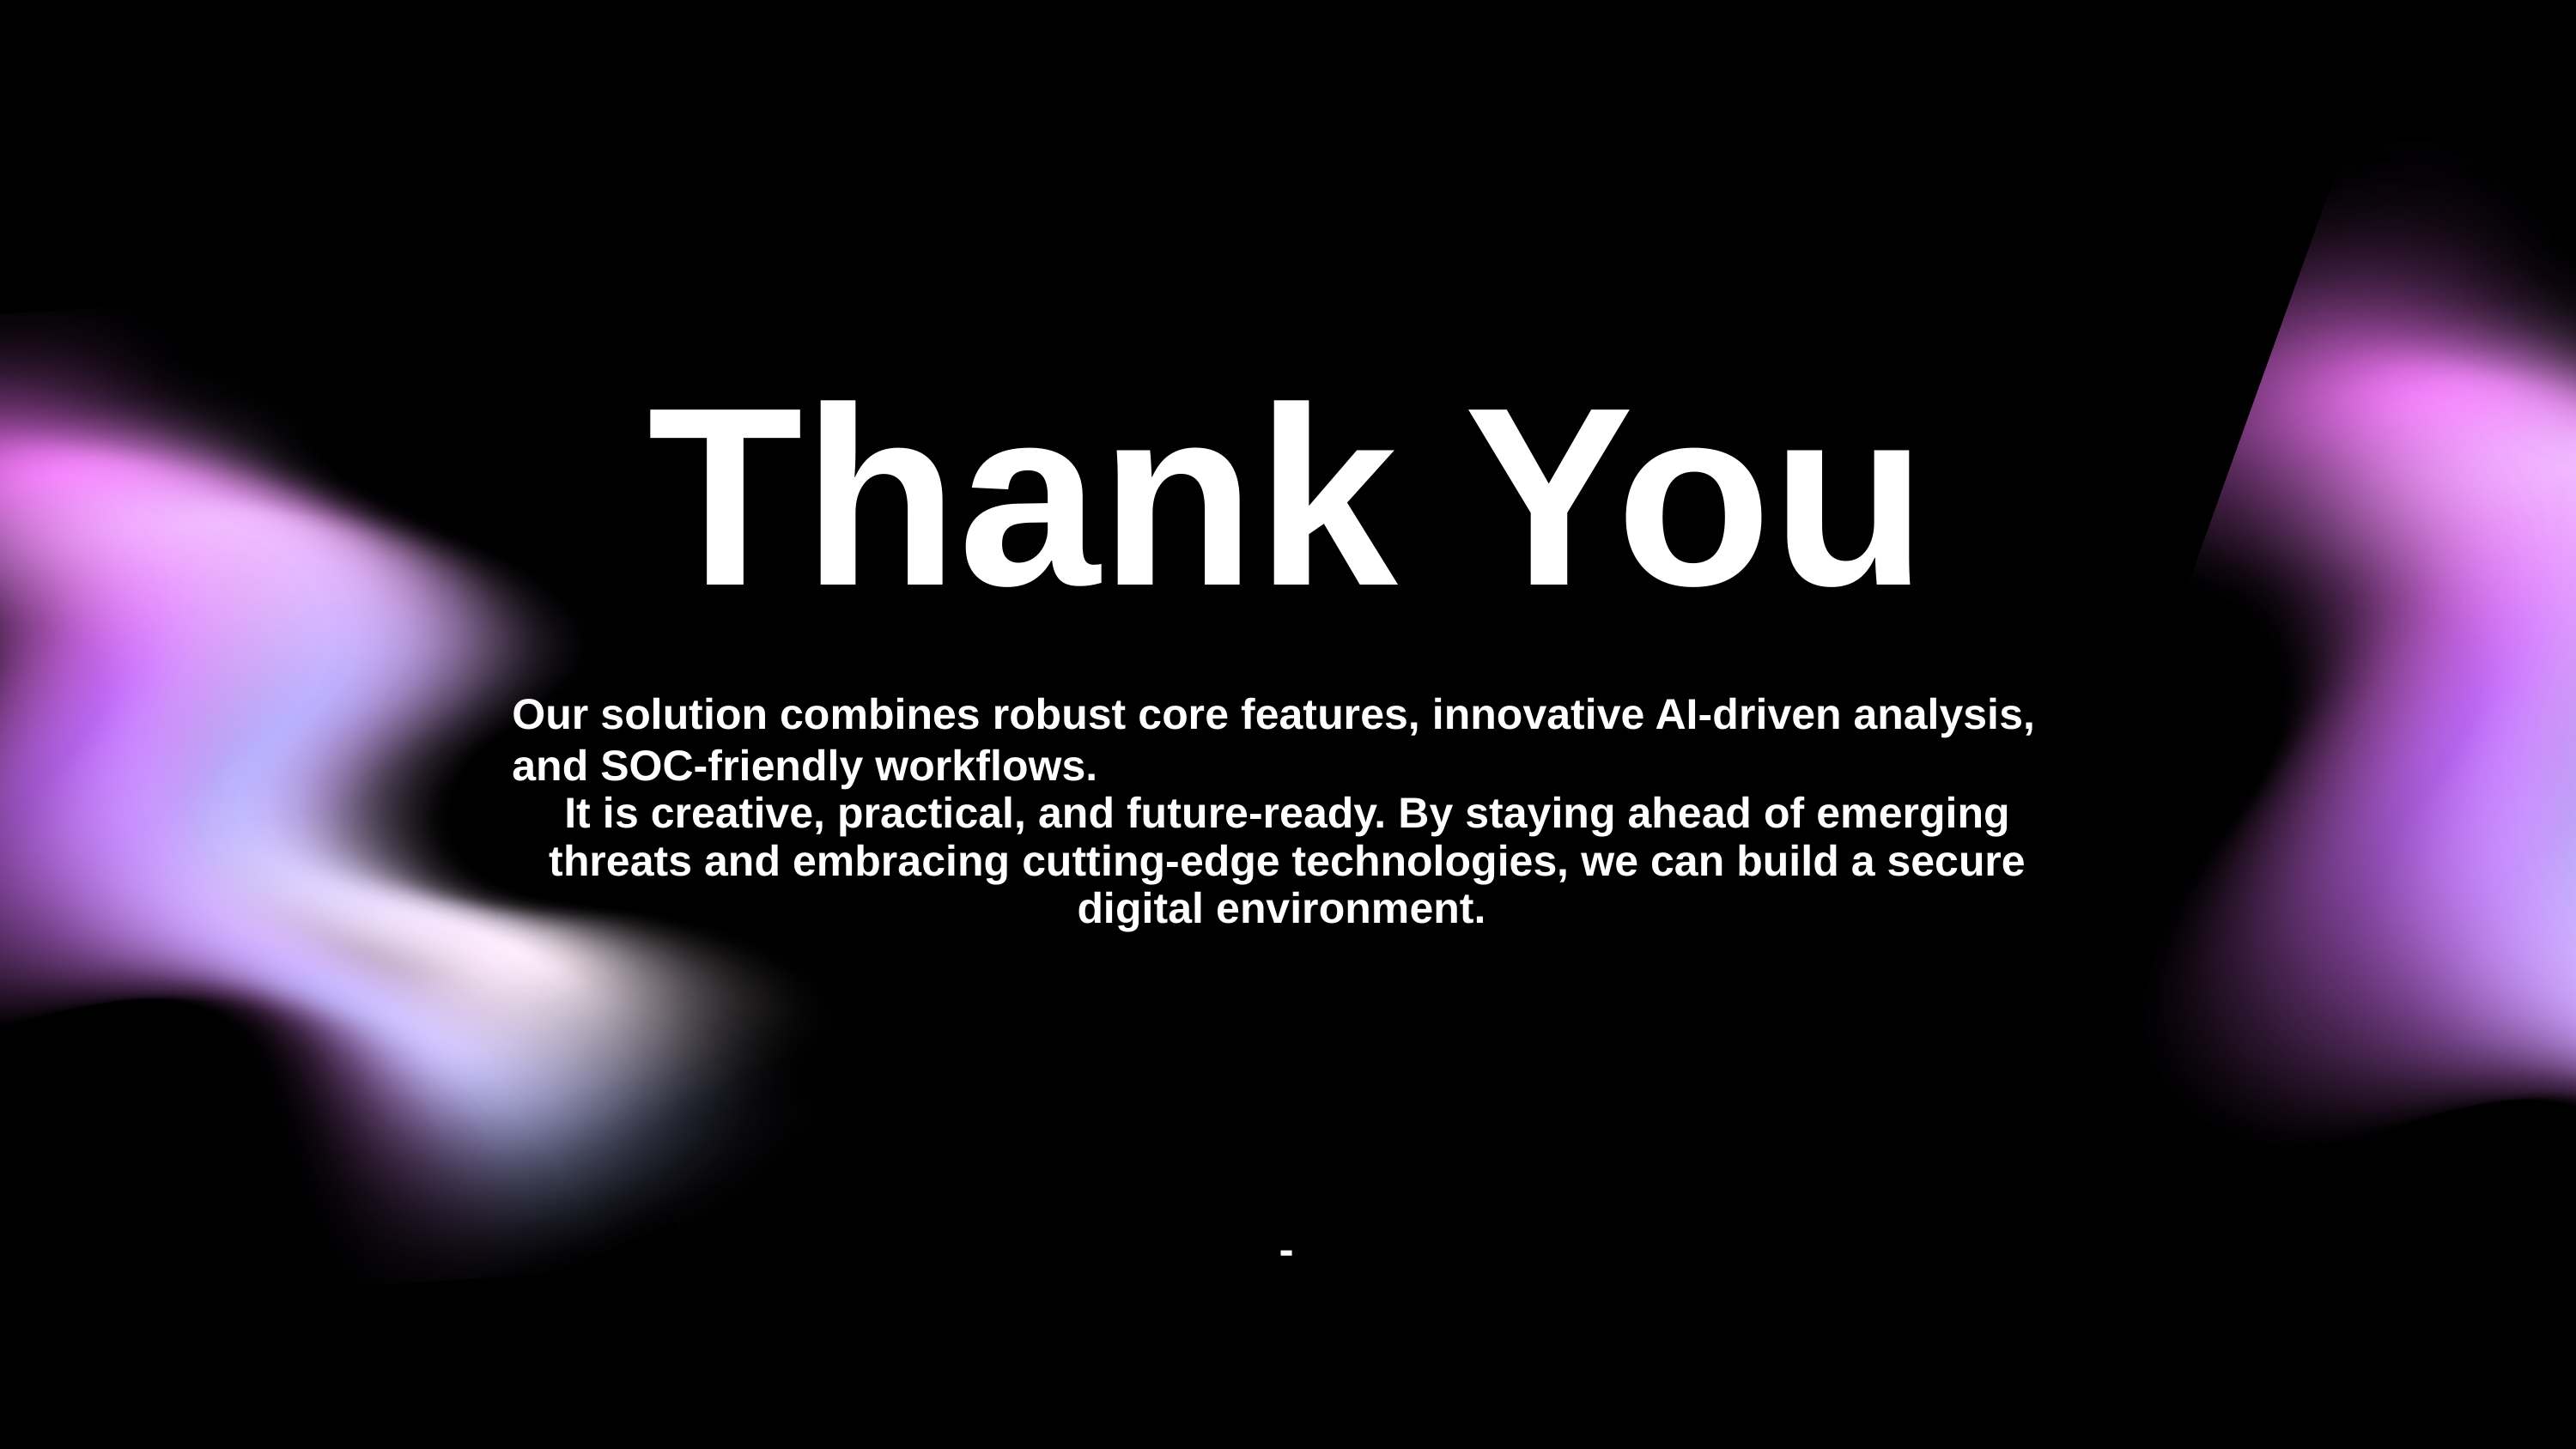

Thank You
Our solution combines robust core features, innovative AI-driven analysis, and SOC-friendly workflows.
It is creative, practical, and future-ready. By staying ahead of emerging threats and embracing cutting-edge technologies, we can build a secure digital environment.
-